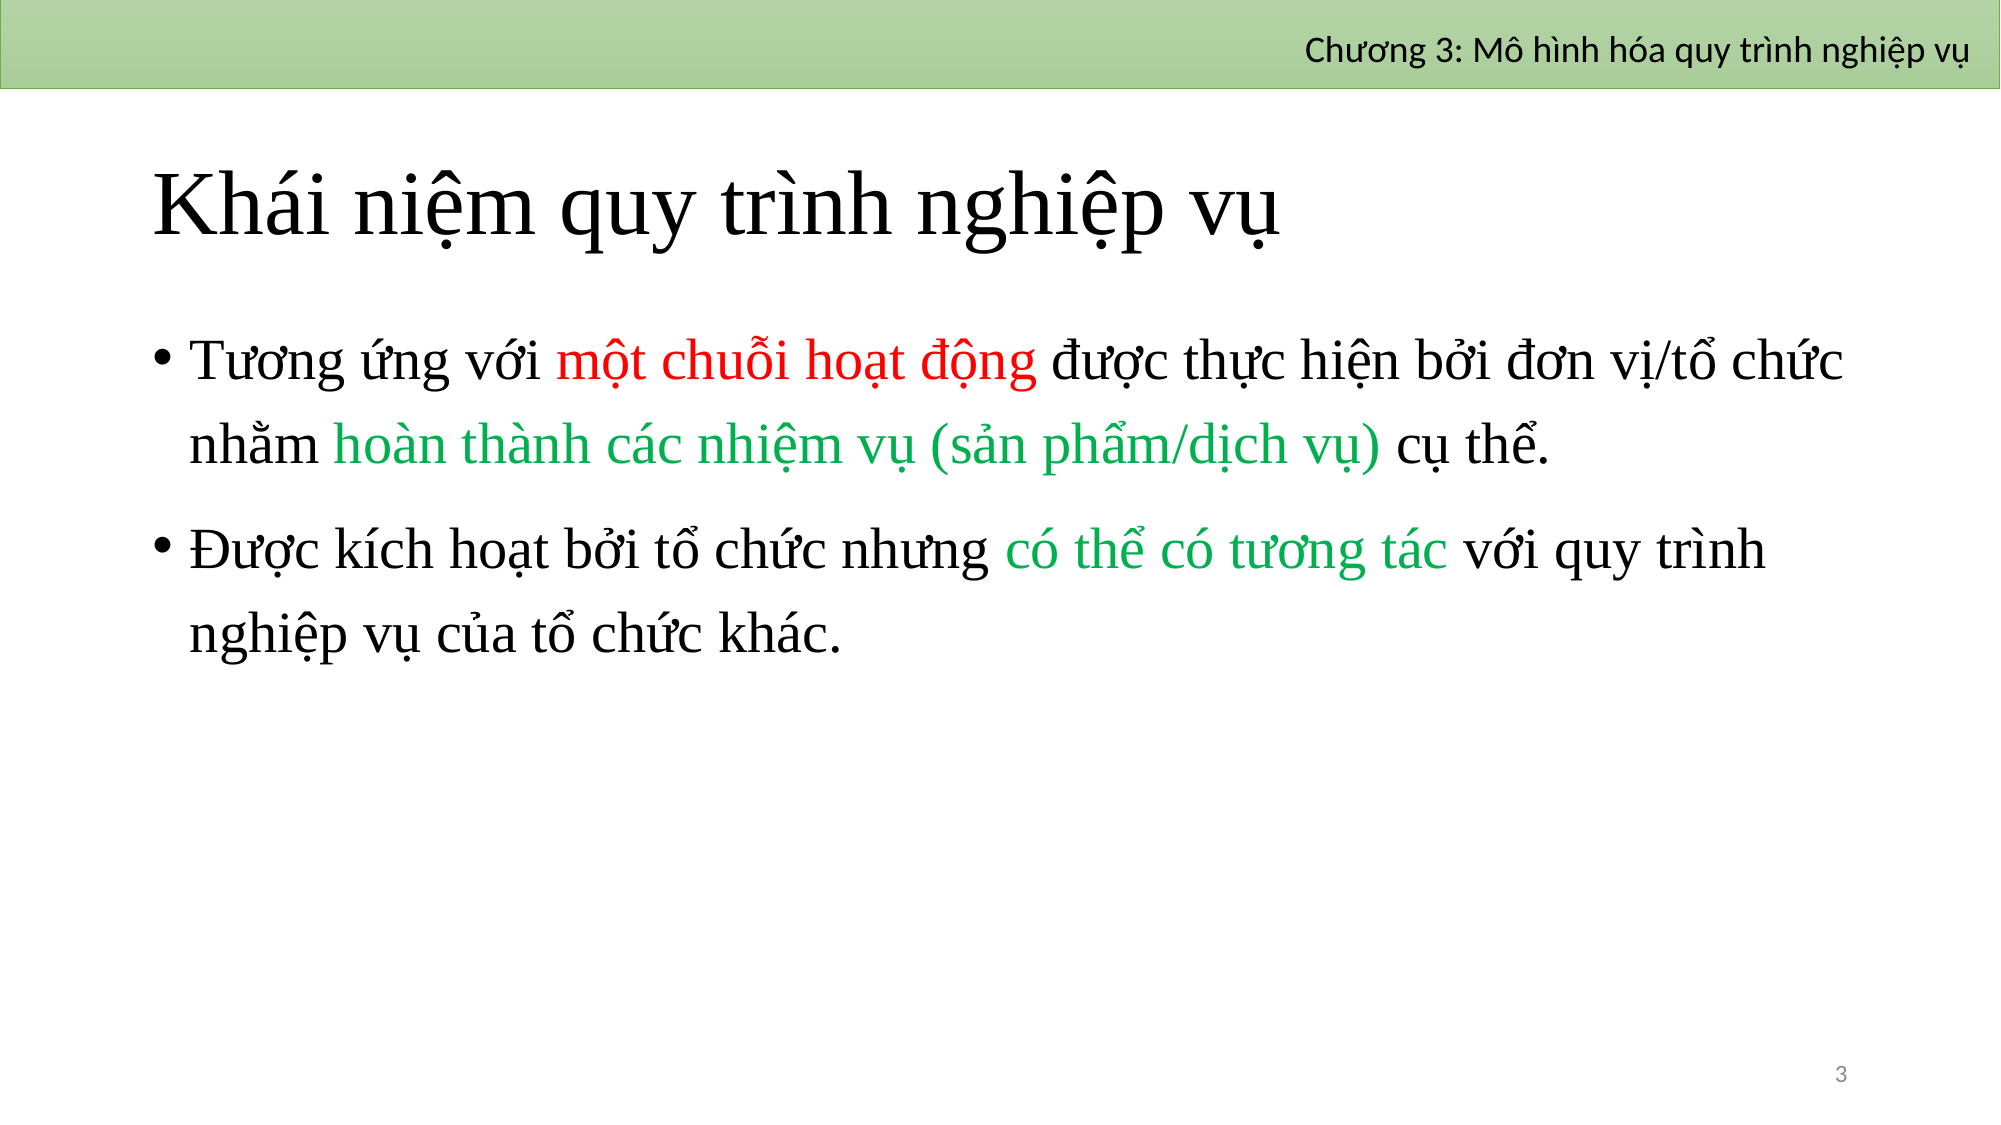

Chương 3: Mô hình hóa quy trình nghiệp vụ
# Khái niệm quy trình nghiệp vụ
Tương ứng với một chuỗi hoạt động được thực hiện bởi đơn vị/tổ chức nhằm hoàn thành các nhiệm vụ (sản phẩm/dịch vụ) cụ thể.
Được kích hoạt bởi tổ chức nhưng có thể có tương tác với quy trình nghiệp vụ của tổ chức khác.
3